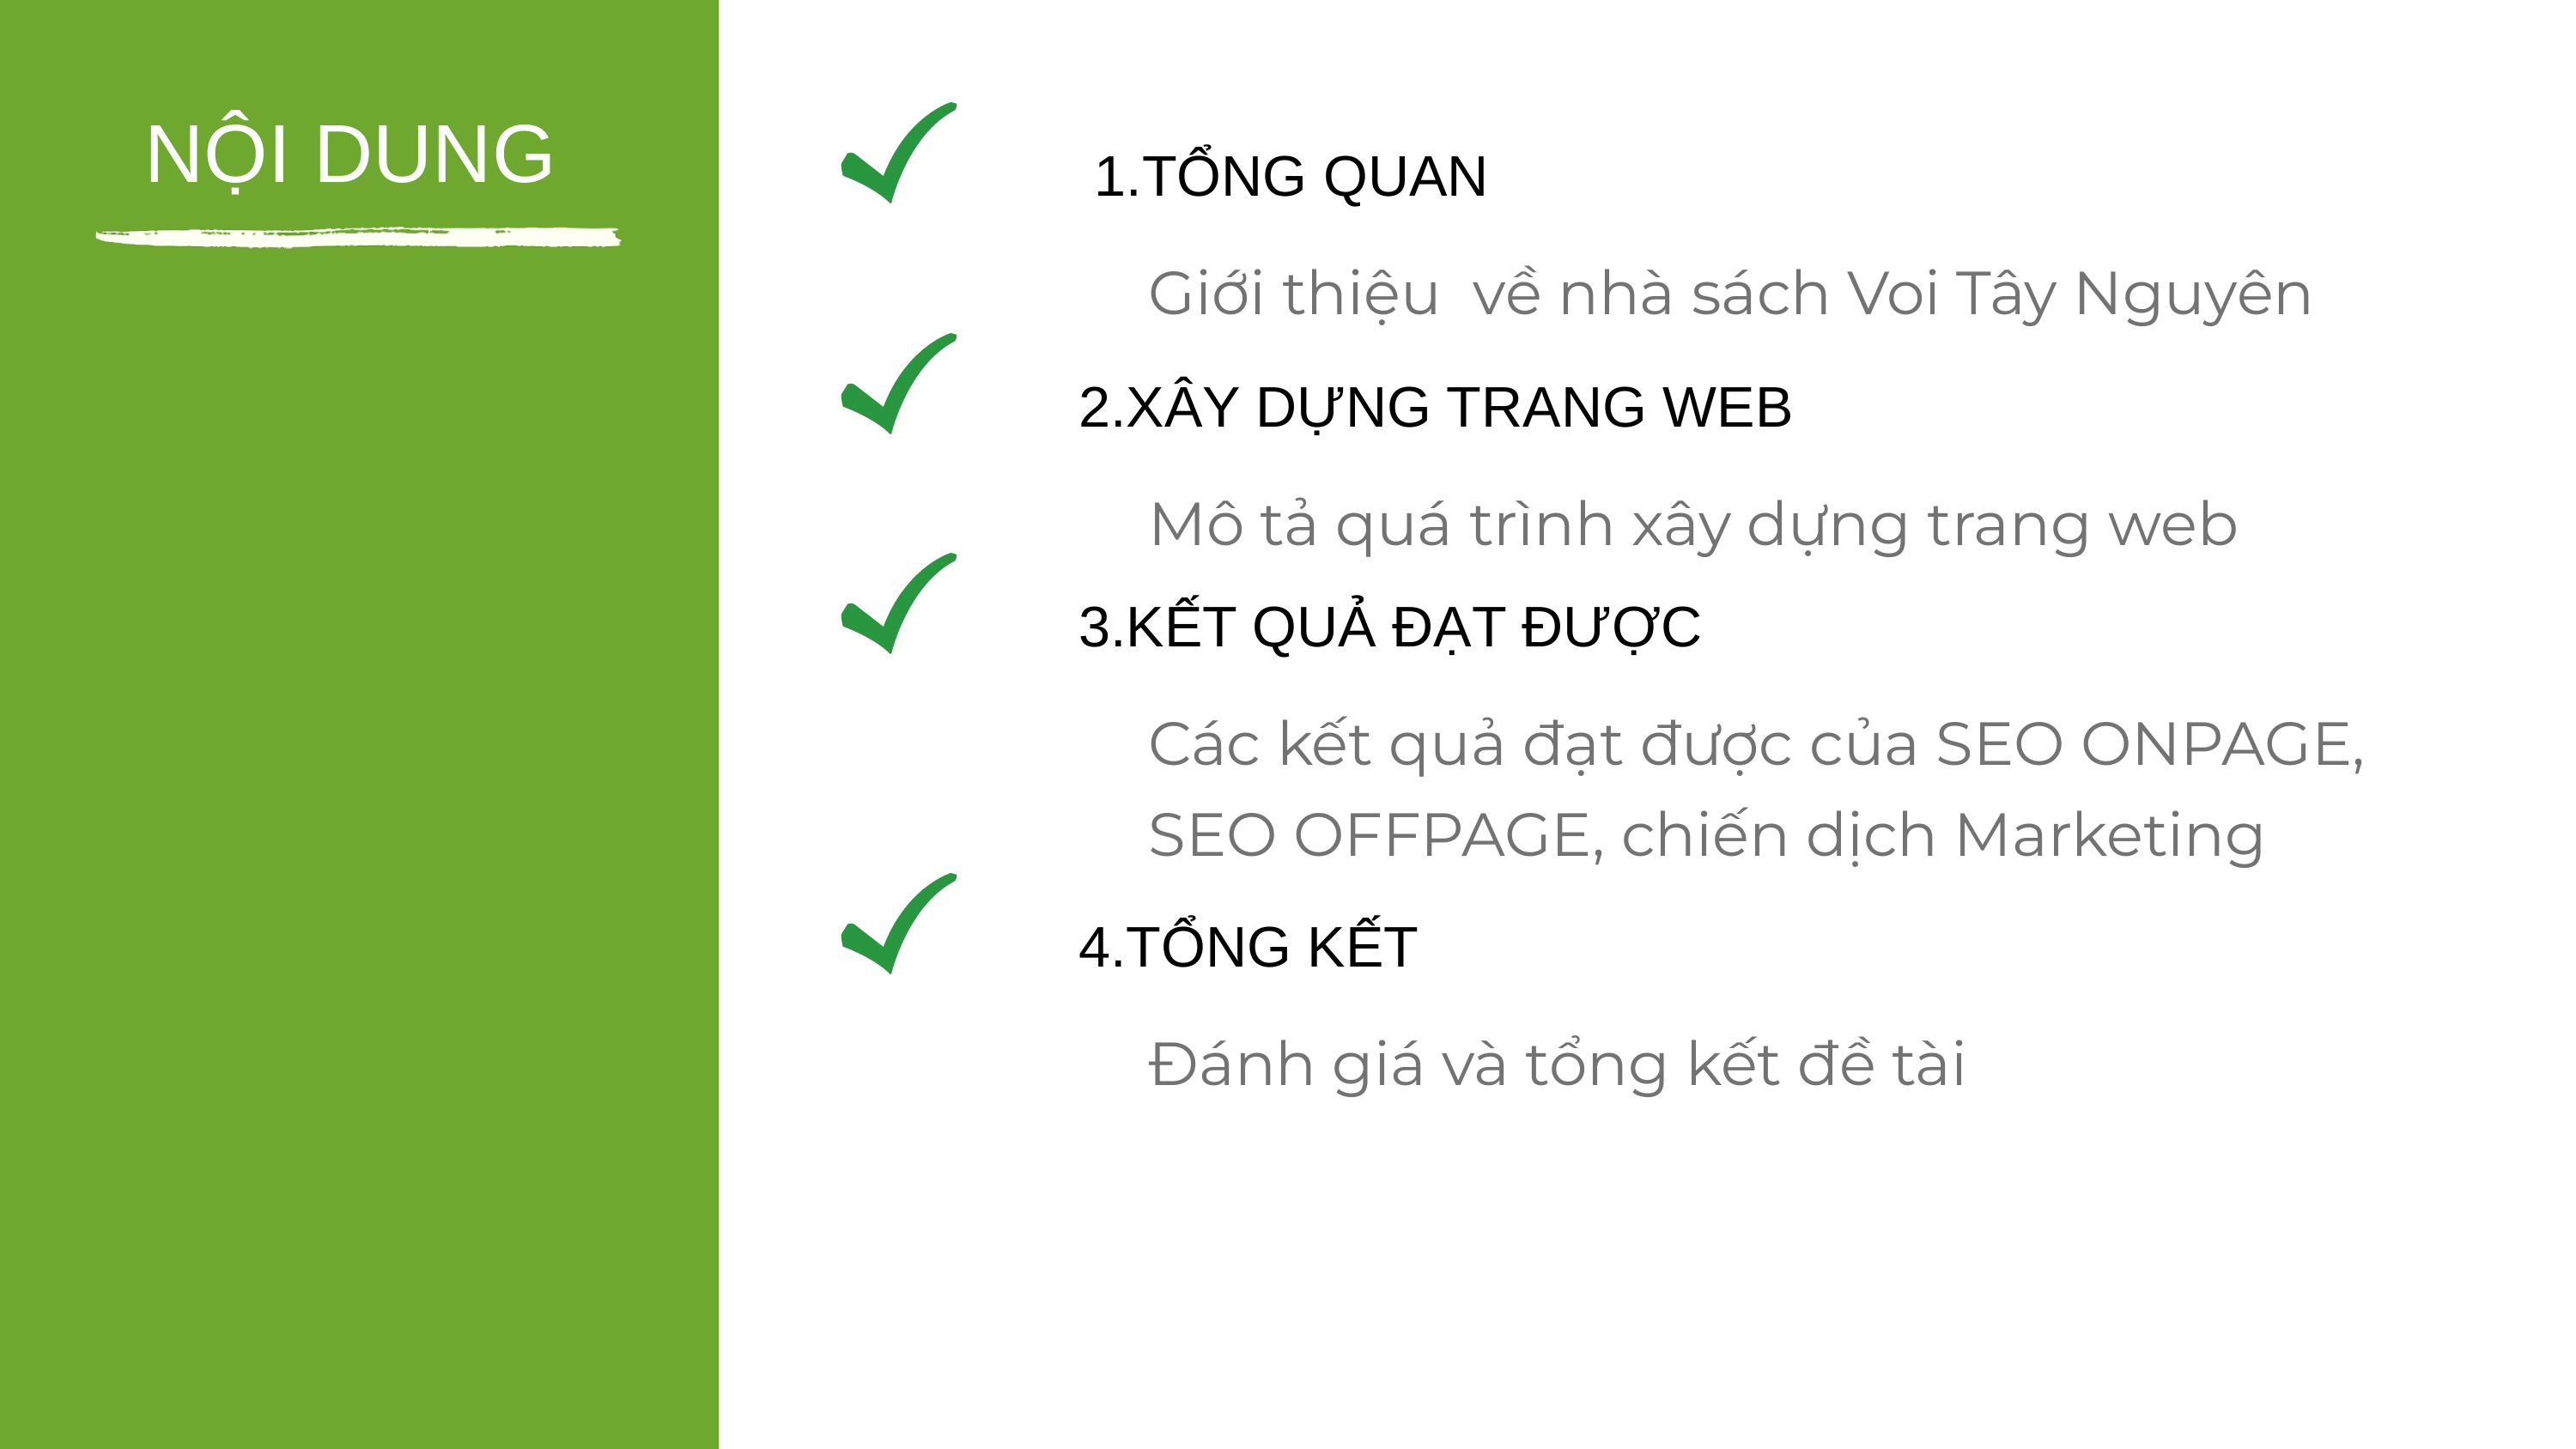

NỘI DUNG

 1.TỔNG QUAN

Giới thiệu  về nhà sách Voi Tây Nguyên

2.XÂY DỰNG TRANG WEB
Mô tả quá trình xây dựng trang web

3.KẾT QUẢ ĐẠT ĐƯỢC
Các kết quả đạt được của SEO ONPAGE,
SEO OFFPAGE, chiến dịch Marketing

4.TỔNG KẾT
Đánh giá và tổng kết đề tài